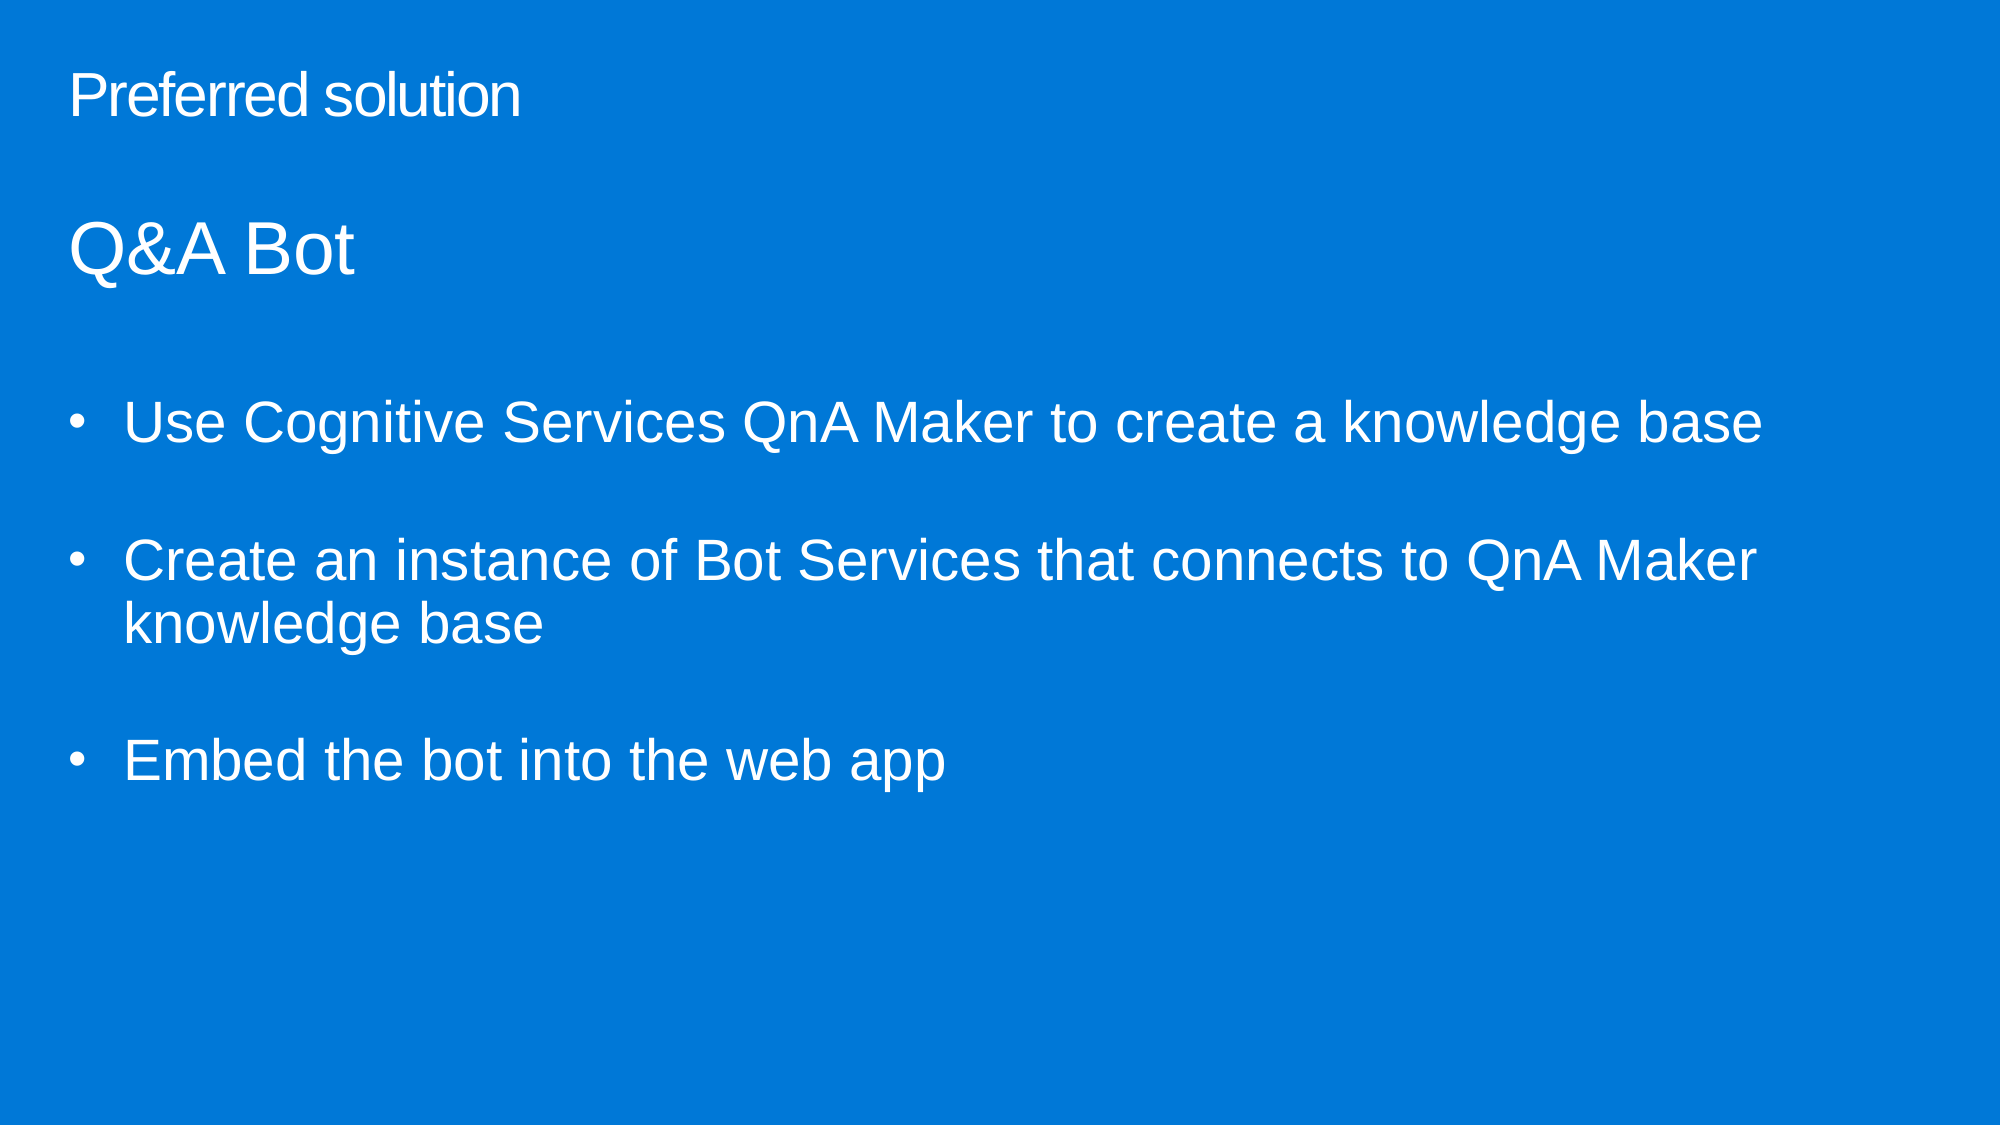

# Preferred solution
Q&A Bot
Use Cognitive Services QnA Maker to create a knowledge base
Create an instance of Bot Services that connects to QnA Maker knowledge base
Embed the bot into the web app